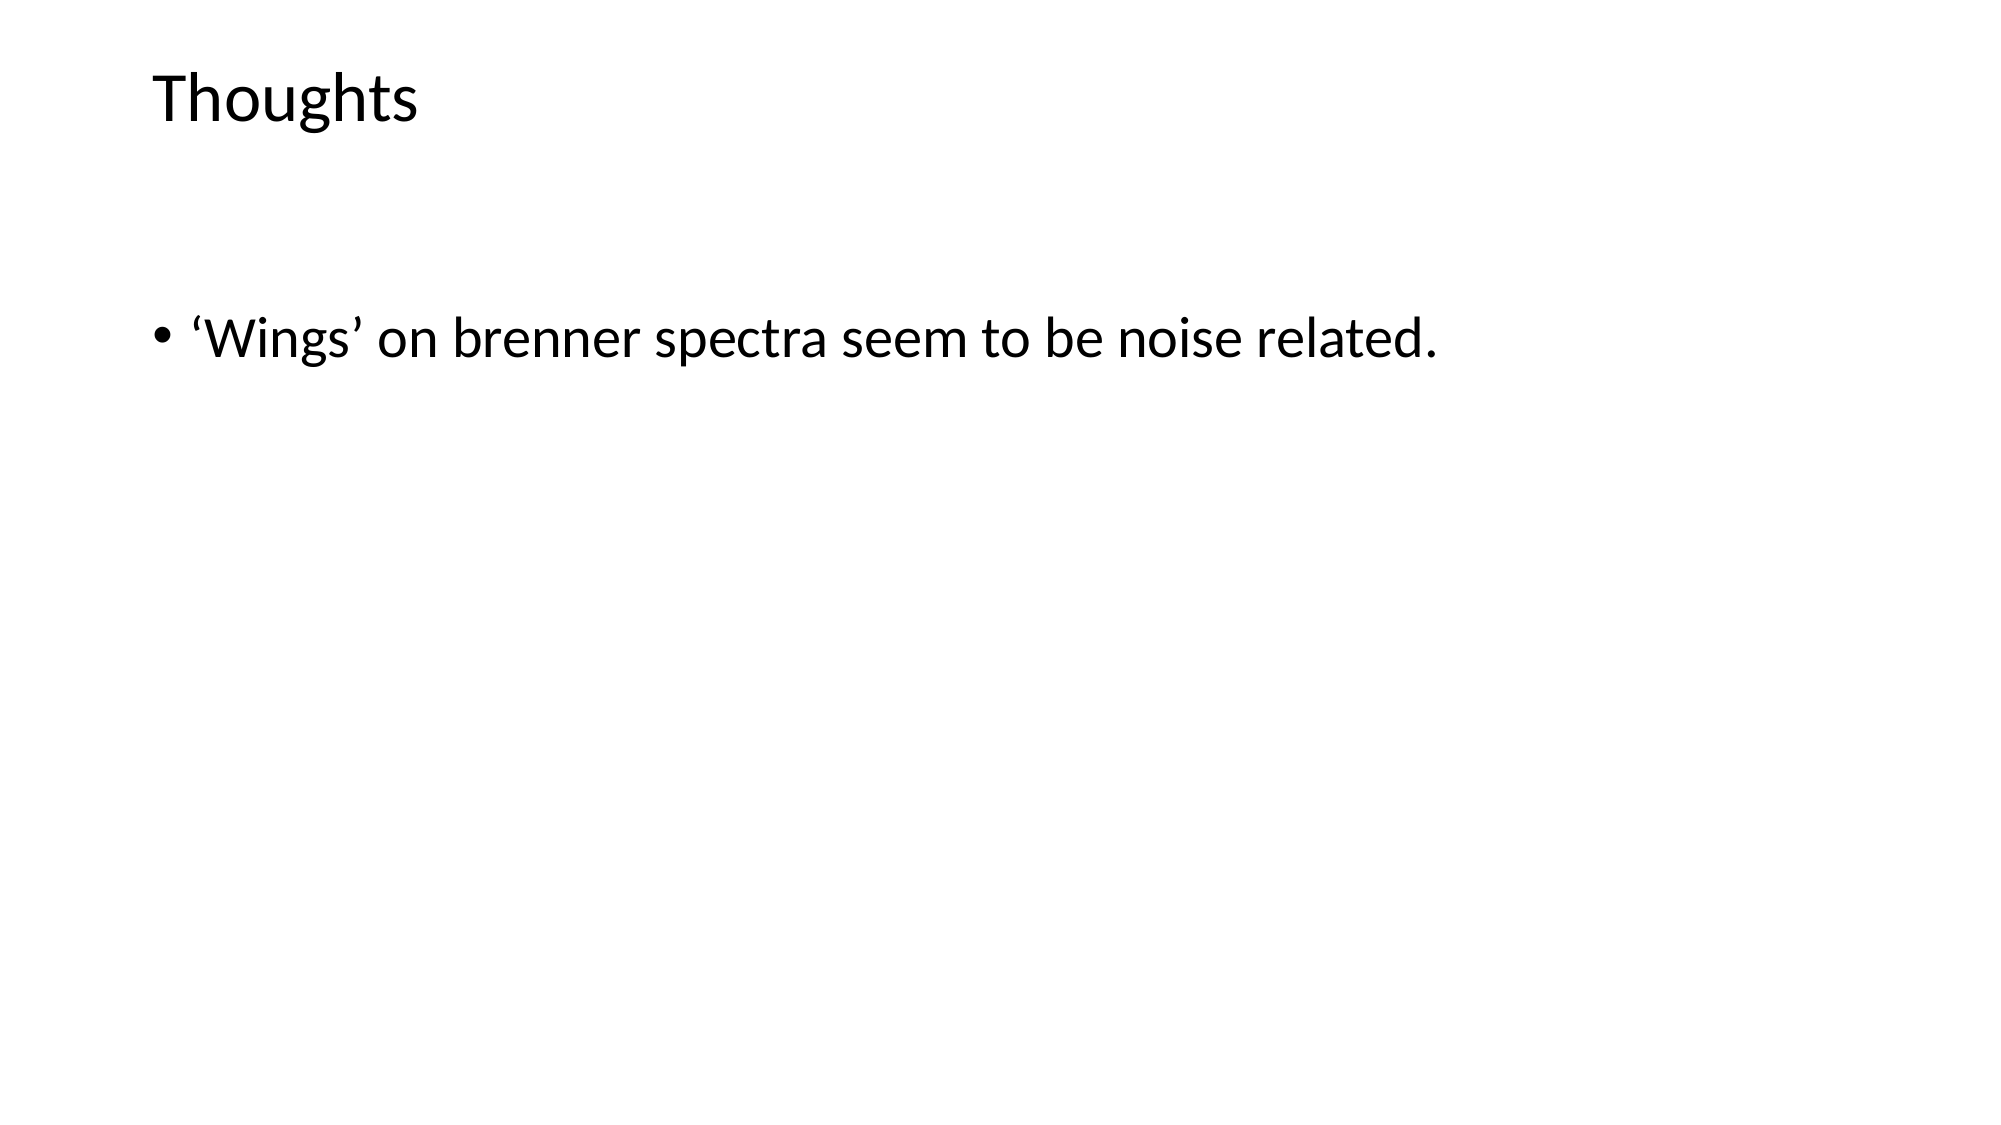

# Thoughts
‘Wings’ on brenner spectra seem to be noise related.